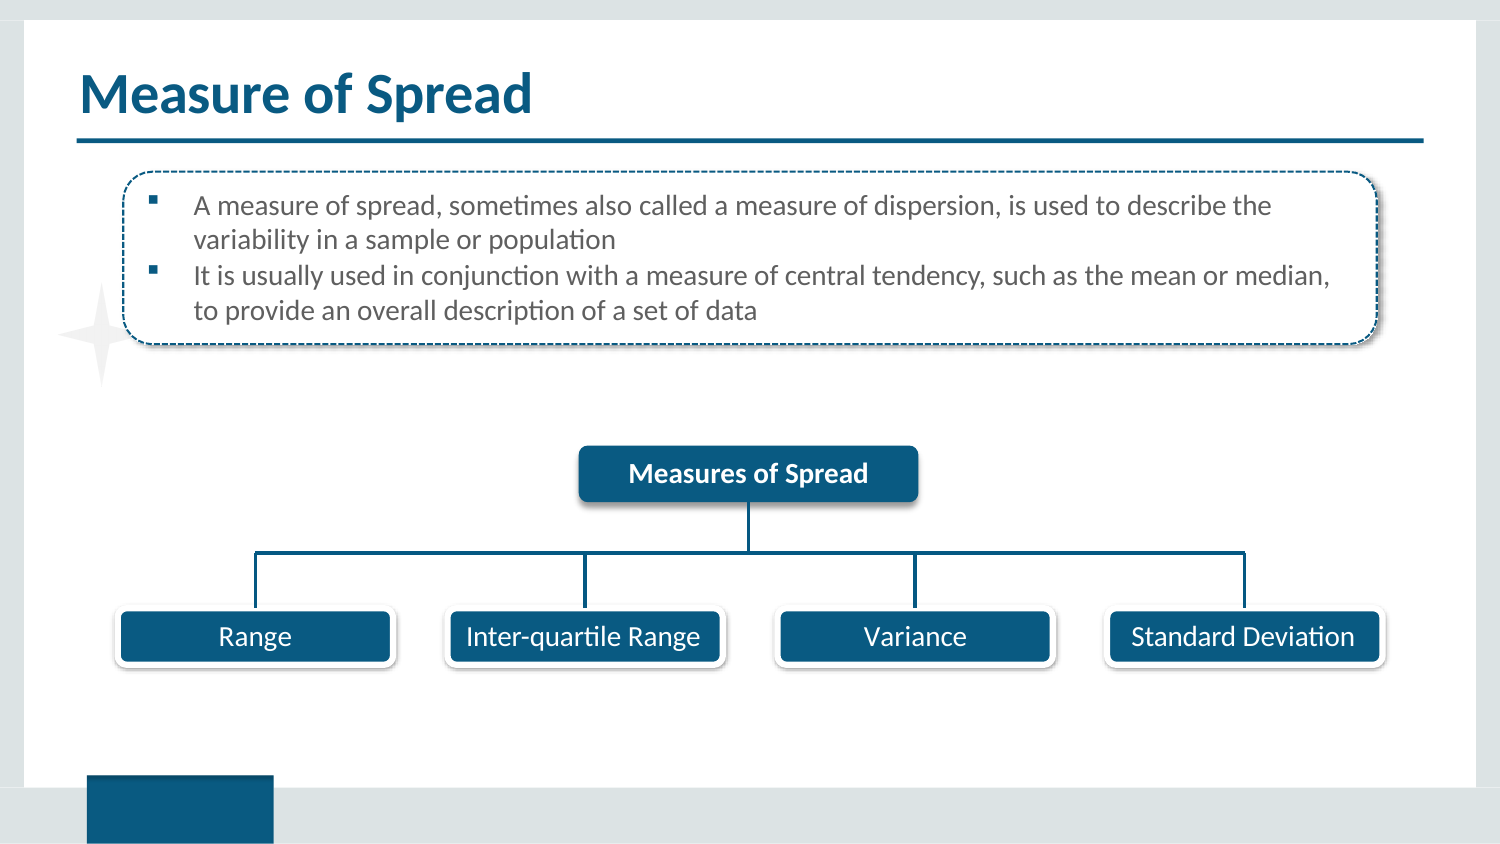

# Measure of Spread

A measure of spread, sometimes also called a measure of dispersion, is used to describe the  variability in a sample or population
It is usually used in conjunction with a measure of central tendency, such as the mean or median,  to provide an overall description of a set of data

Measures of Spread

Range
Inter-quartile Range
Variance
Standard Deviation